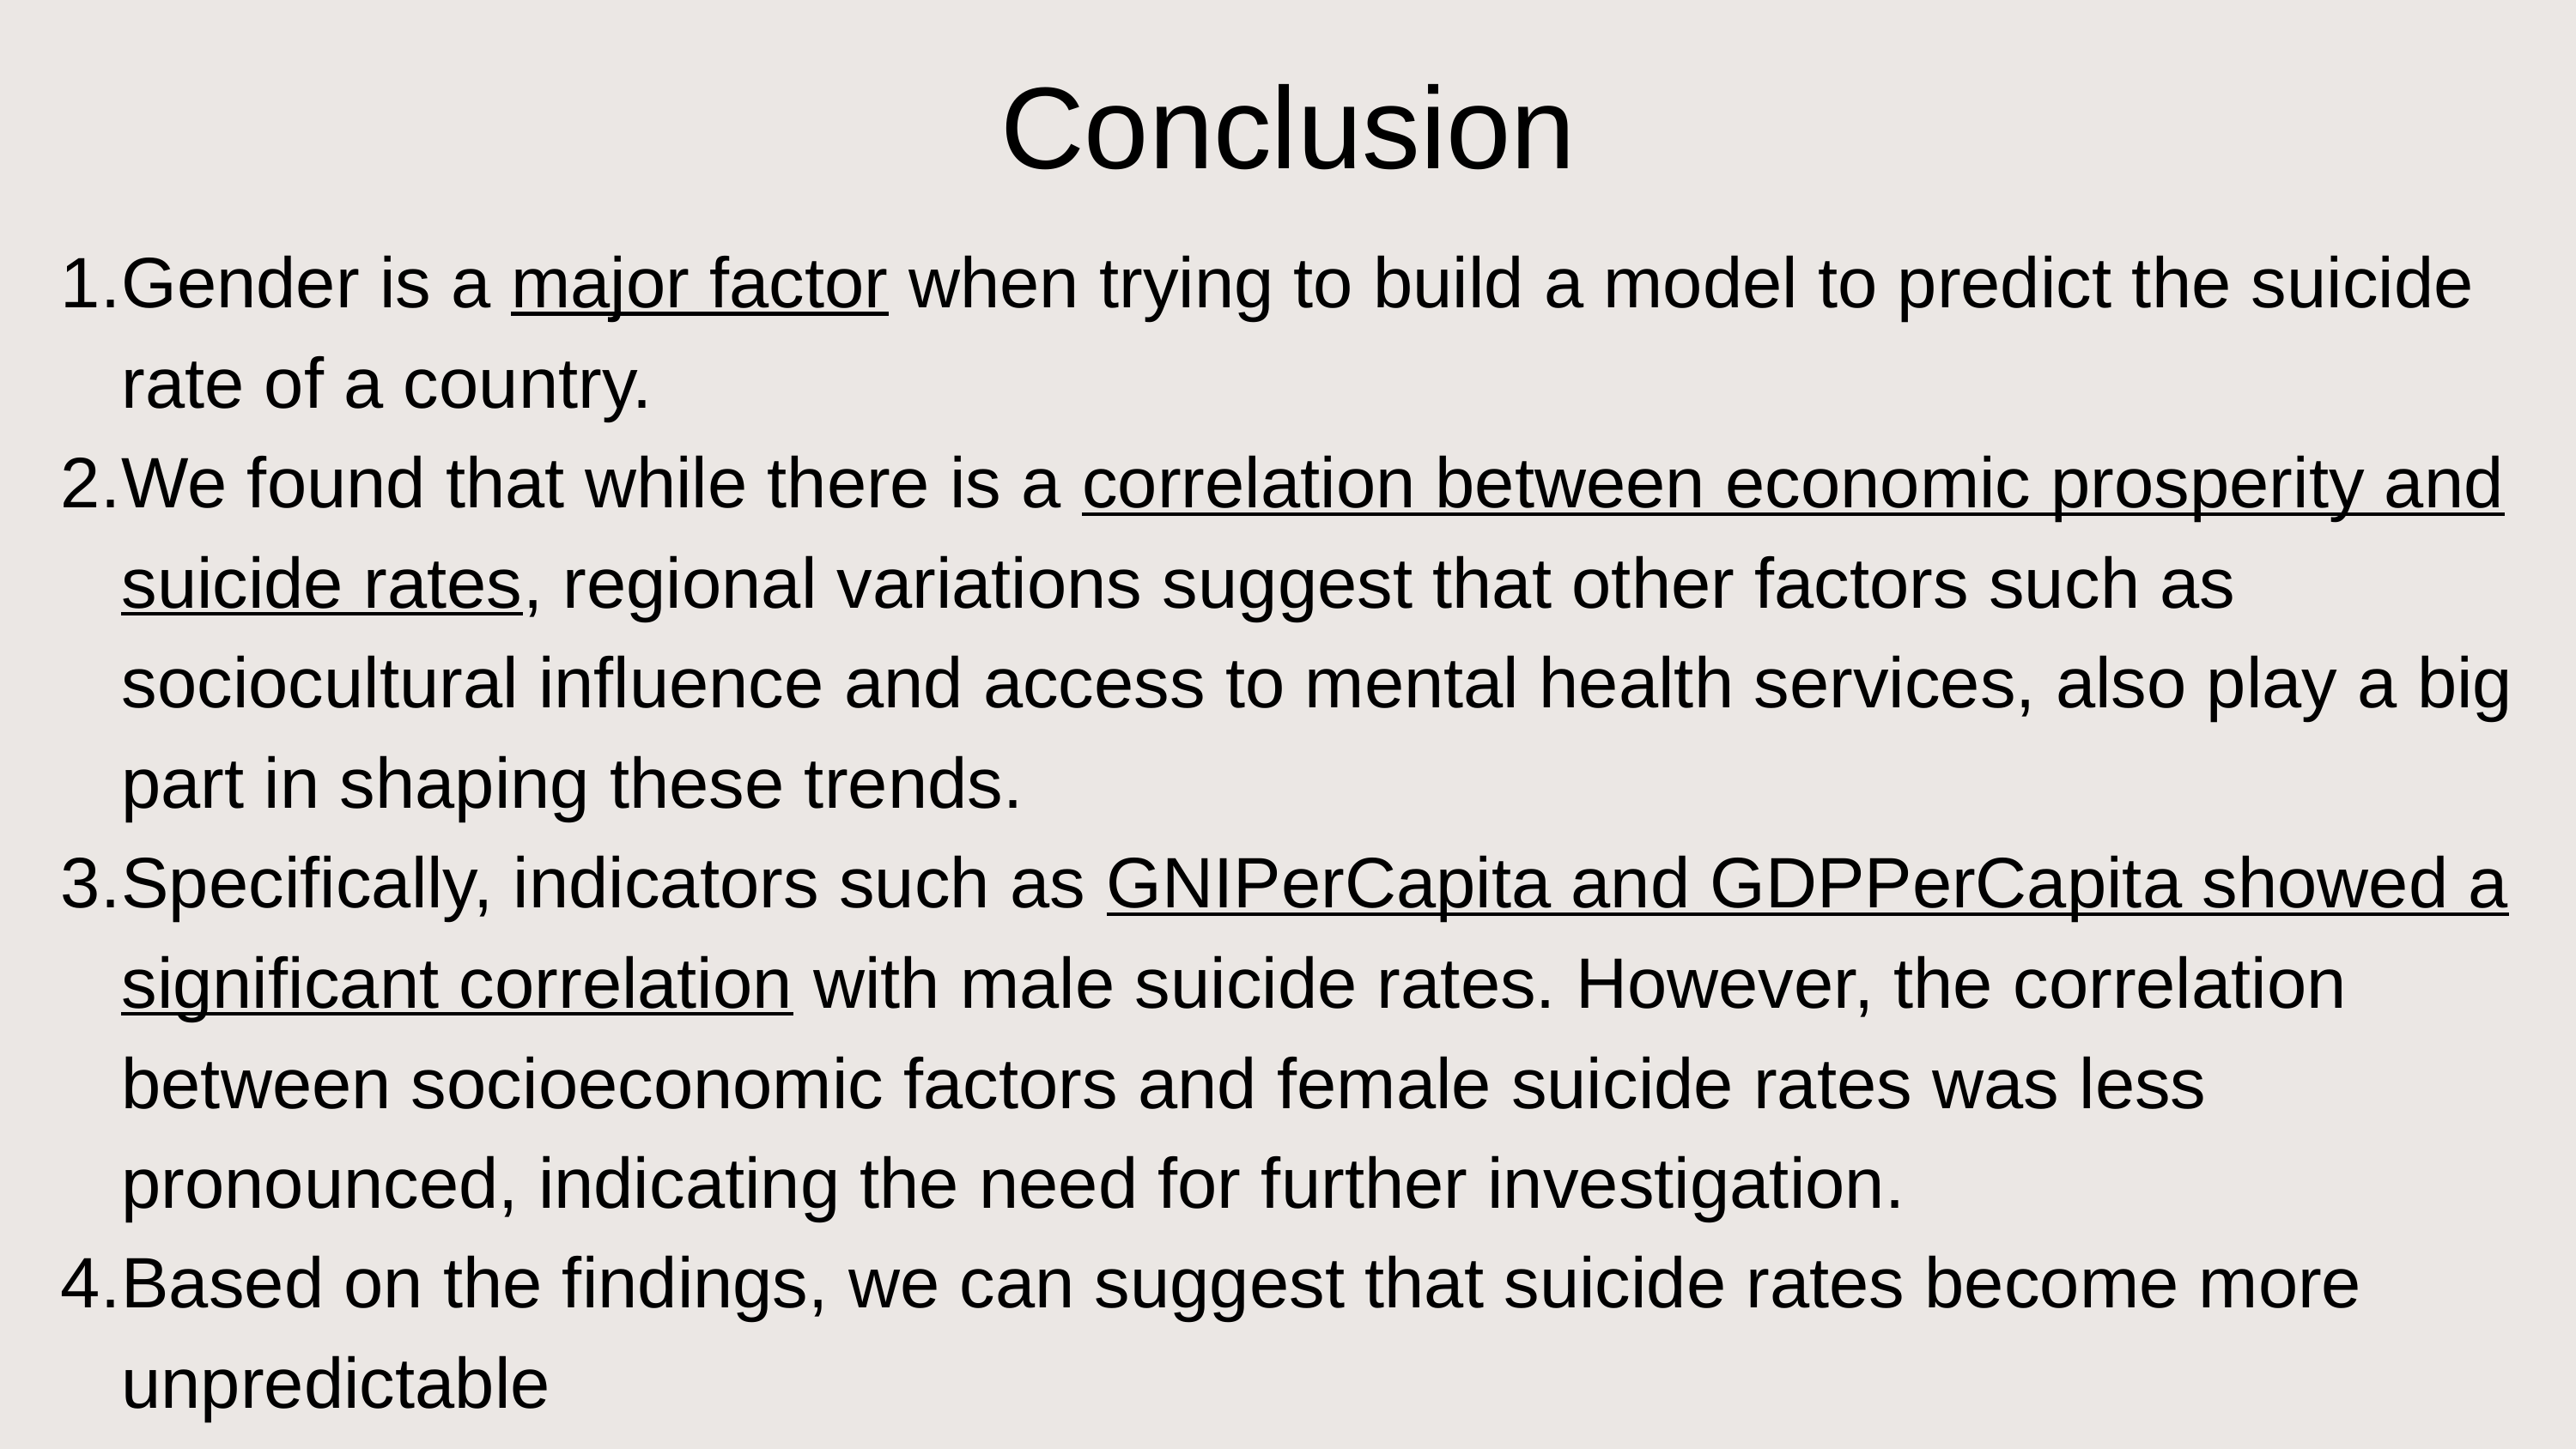

Conclusion
Gender is a major factor when trying to build a model to predict the suicide rate of a country.
We found that while there is a correlation between economic prosperity and suicide rates, regional variations suggest that other factors such as sociocultural influence and access to mental health services, also play a big part in shaping these trends.
Specifically, indicators such as GNIPerCapita and GDPPerCapita showed a significant correlation with male suicide rates. However, the correlation between socioeconomic factors and female suicide rates was less pronounced, indicating the need for further investigation.
Based on the findings, we can suggest that suicide rates become more unpredictable